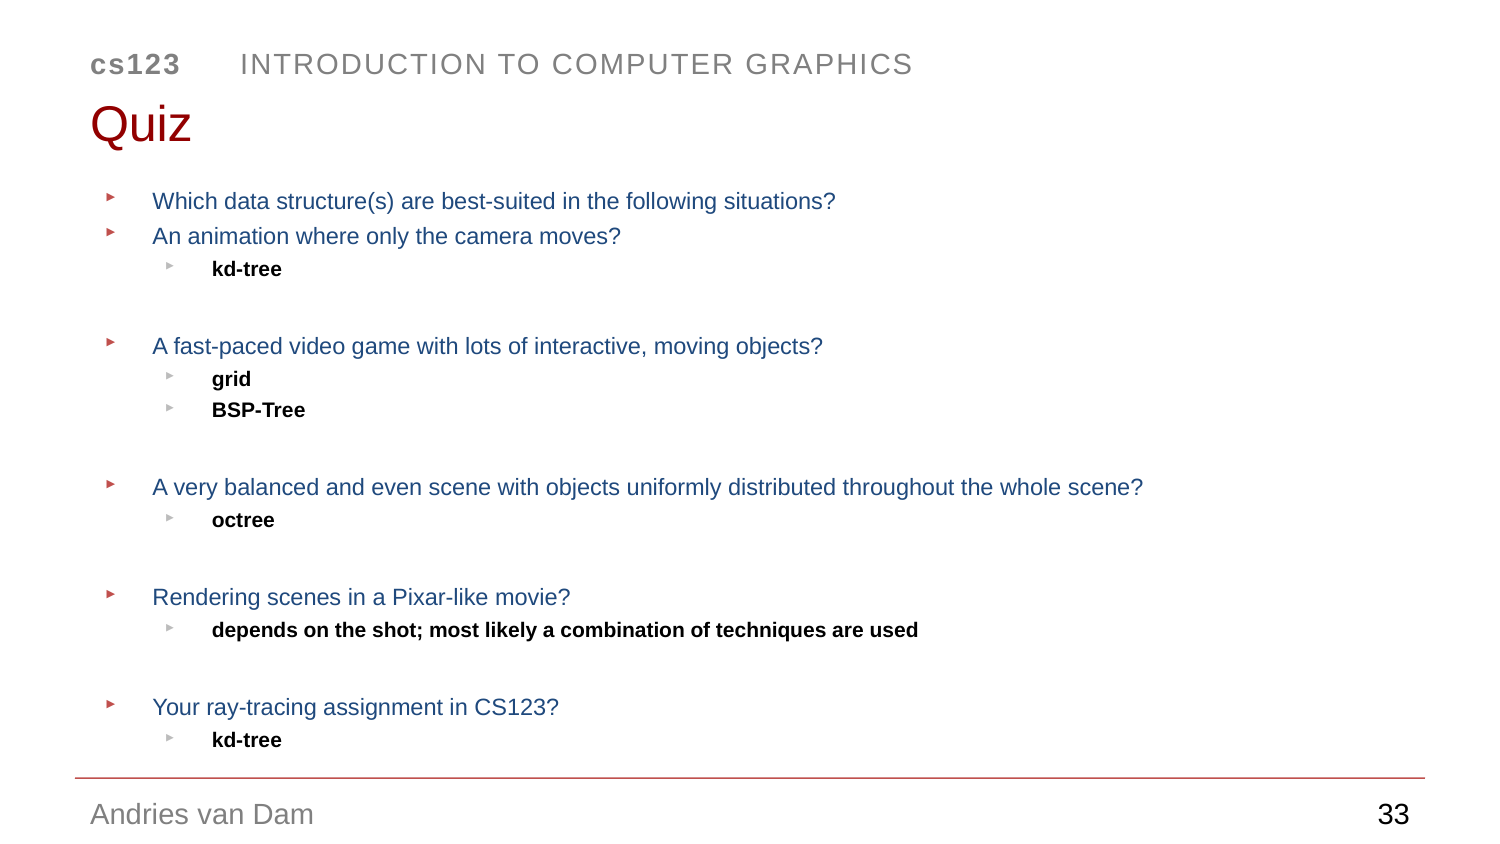

# Quiz
Which data structure(s) are best-suited in the following situations?
An animation where only the camera moves?
kd-tree

A fast-paced video game with lots of interactive, moving objects?
grid
BSP-Tree

A very balanced and even scene with objects uniformly distributed throughout the whole scene?
octree

Rendering scenes in a Pixar-like movie?
depends on the shot; most likely a combination of techniques are used

Your ray-tracing assignment in CS123?
kd-tree
33